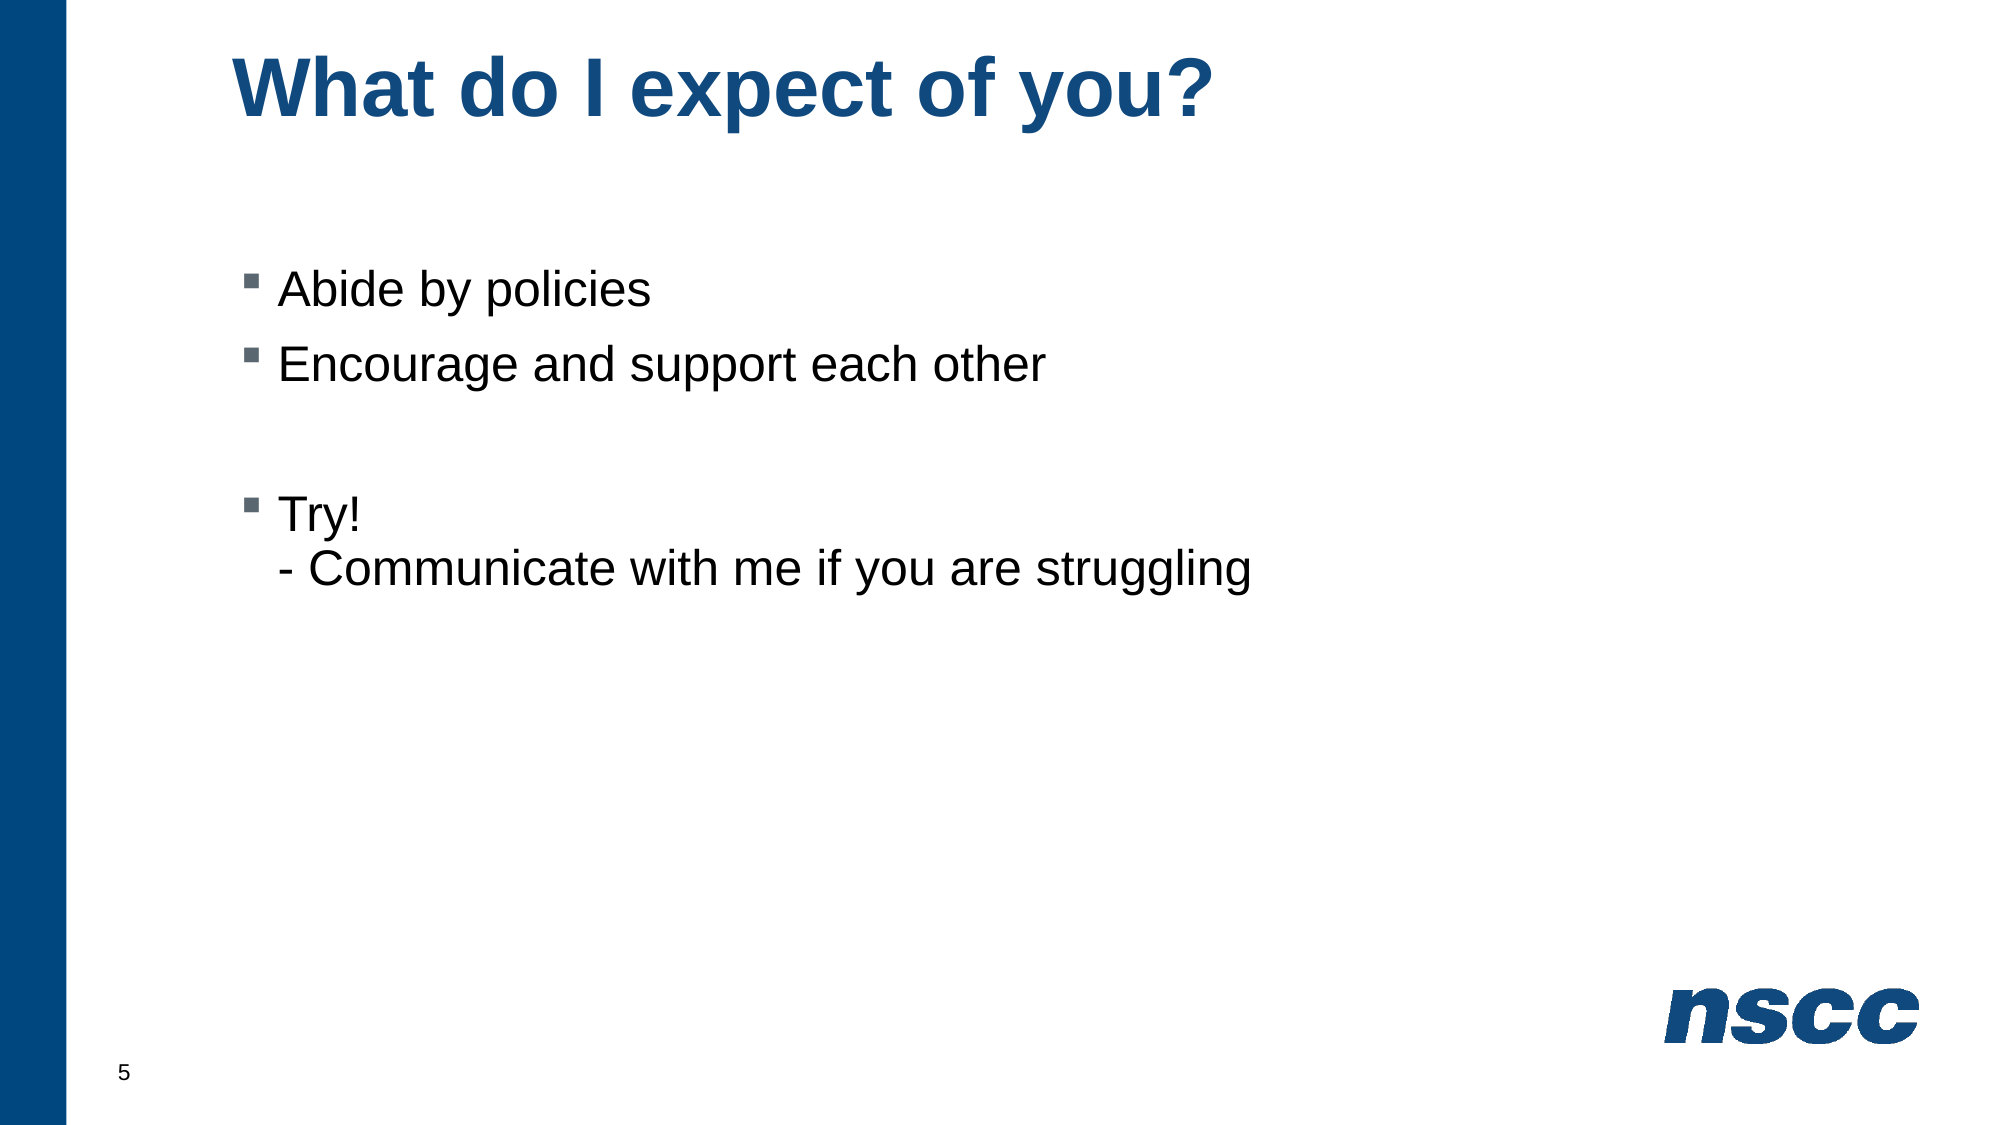

# What do I expect of you?

Abide by policies
Encourage and support each other

Try!
- Communicate with me if you are struggling
5